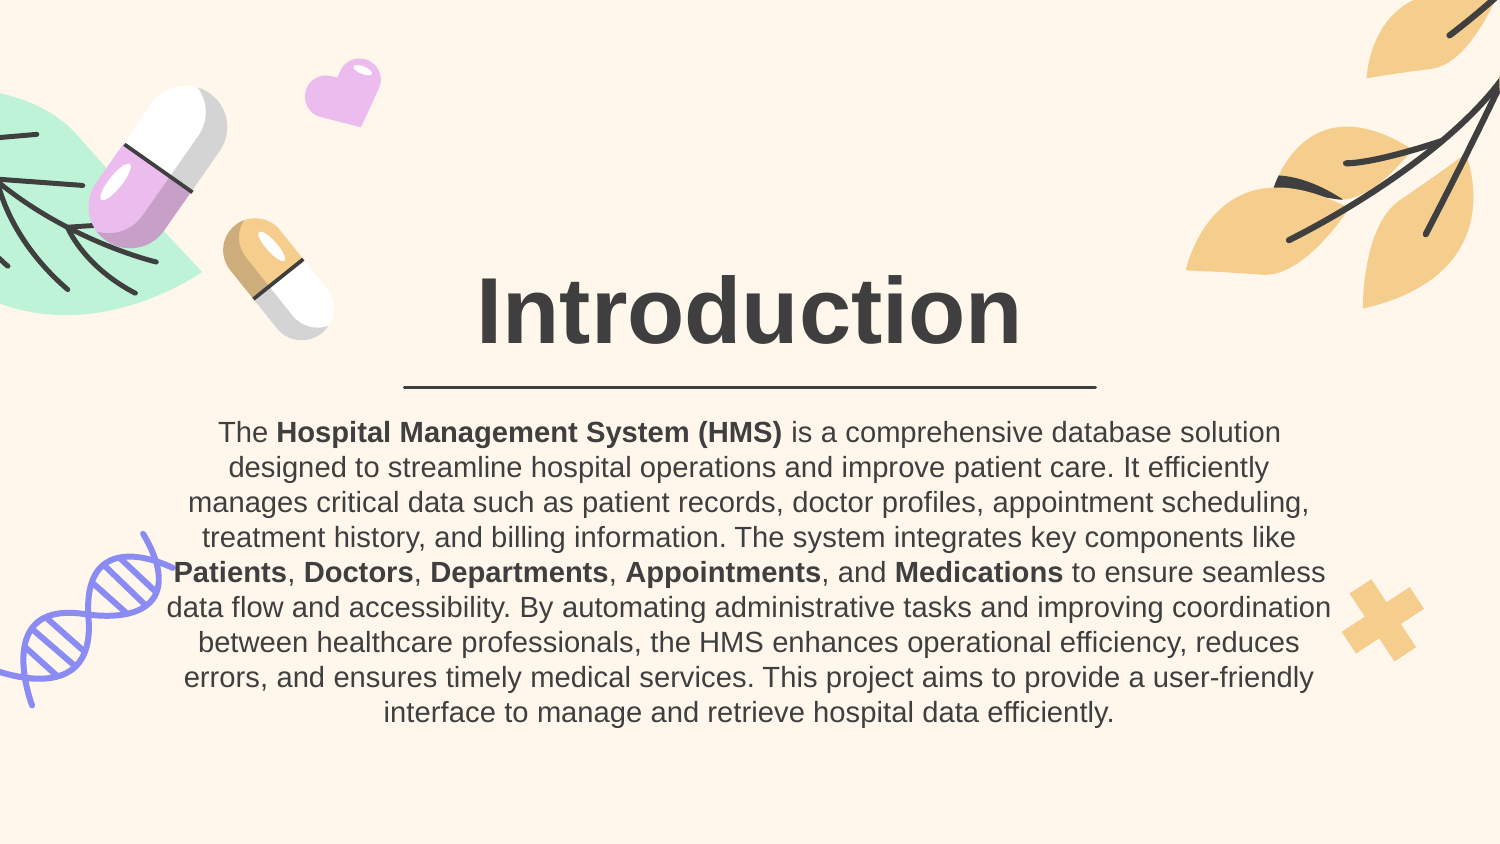

# Introduction
The Hospital Management System (HMS) is a comprehensive database solution designed to streamline hospital operations and improve patient care. It efficiently manages critical data such as patient records, doctor profiles, appointment scheduling, treatment history, and billing information. The system integrates key components like Patients, Doctors, Departments, Appointments, and Medications to ensure seamless data flow and accessibility. By automating administrative tasks and improving coordination between healthcare professionals, the HMS enhances operational efficiency, reduces errors, and ensures timely medical services. This project aims to provide a user-friendly interface to manage and retrieve hospital data efficiently.